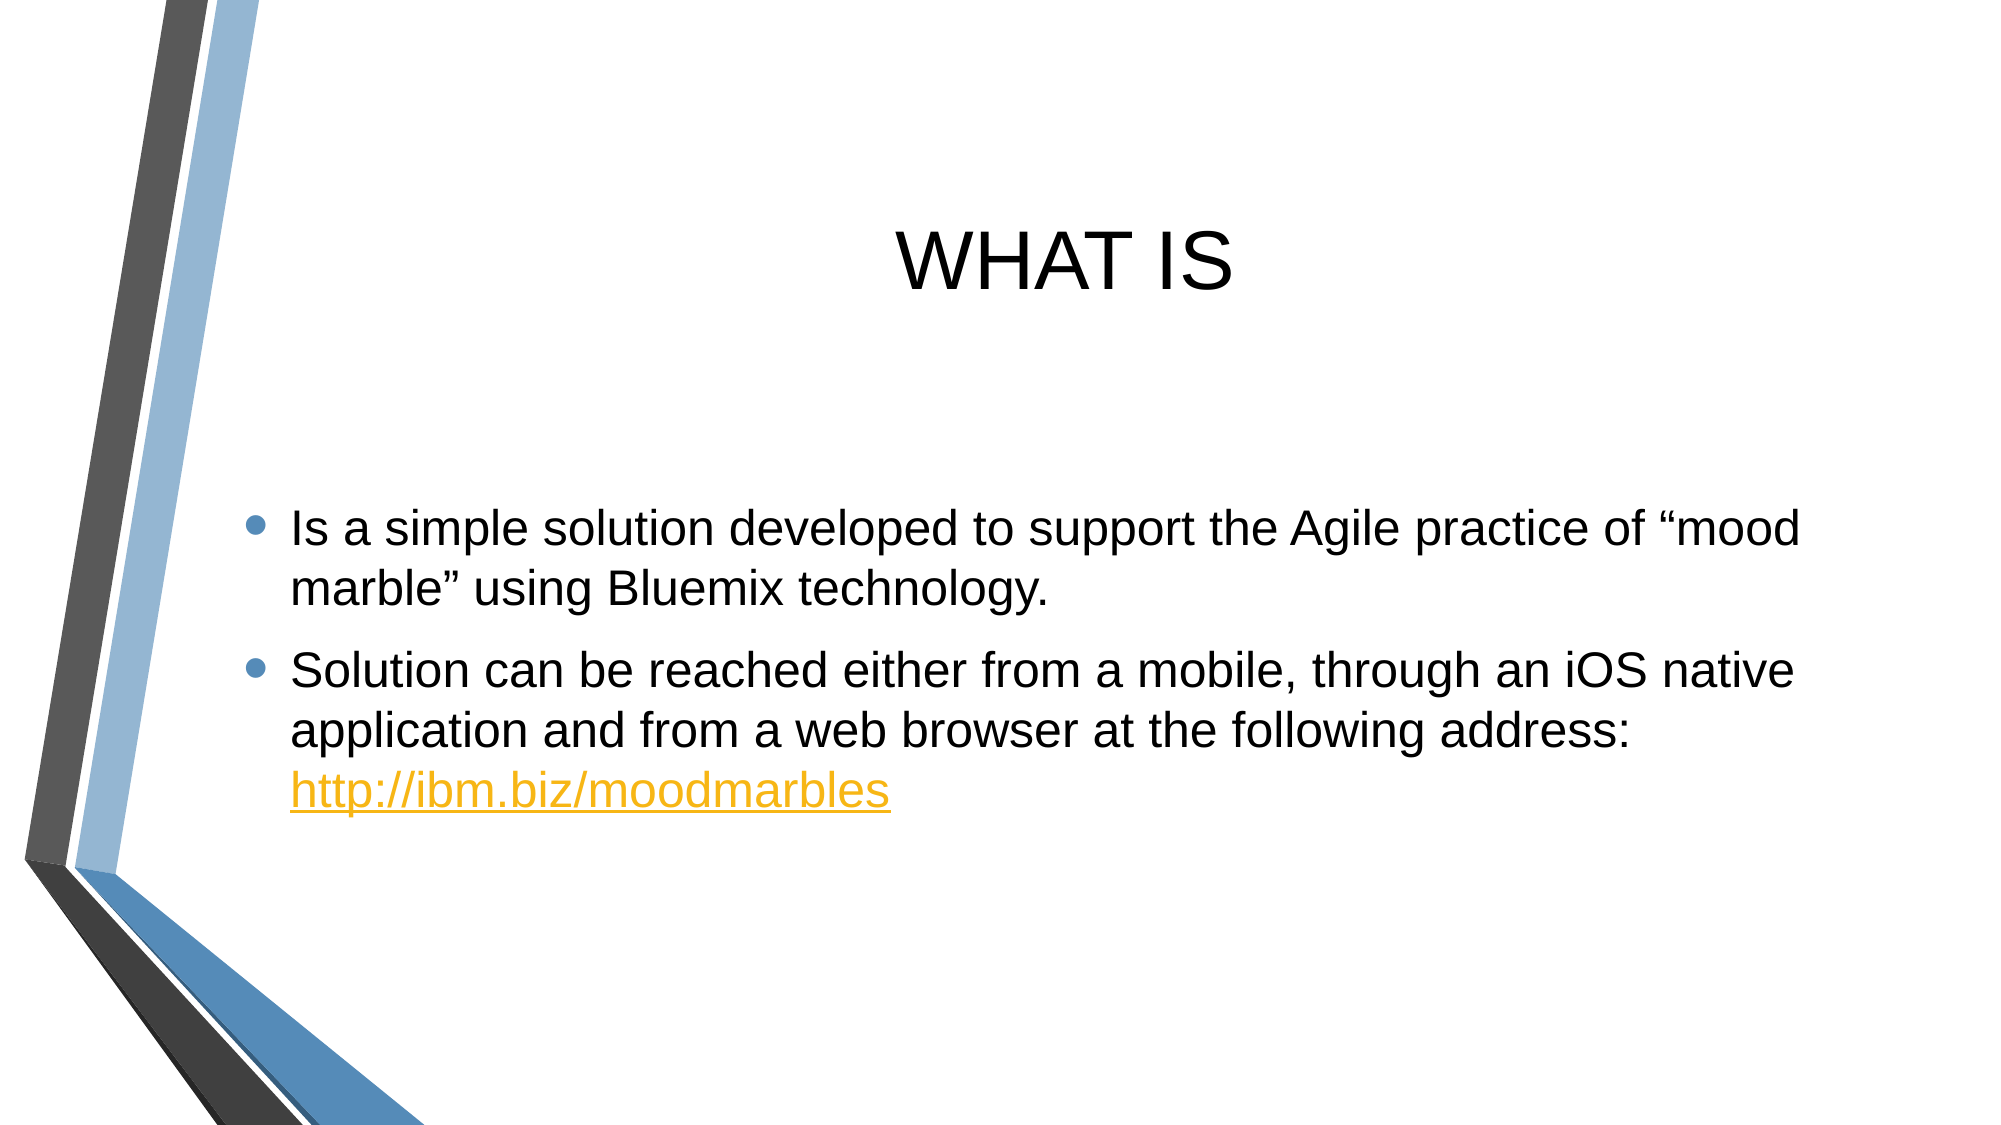

# WHAT IS
Is a simple solution developed to support the Agile practice of “mood marble” using Bluemix technology.
Solution can be reached either from a mobile, through an iOS native application and from a web browser at the following address: http://ibm.biz/moodmarbles